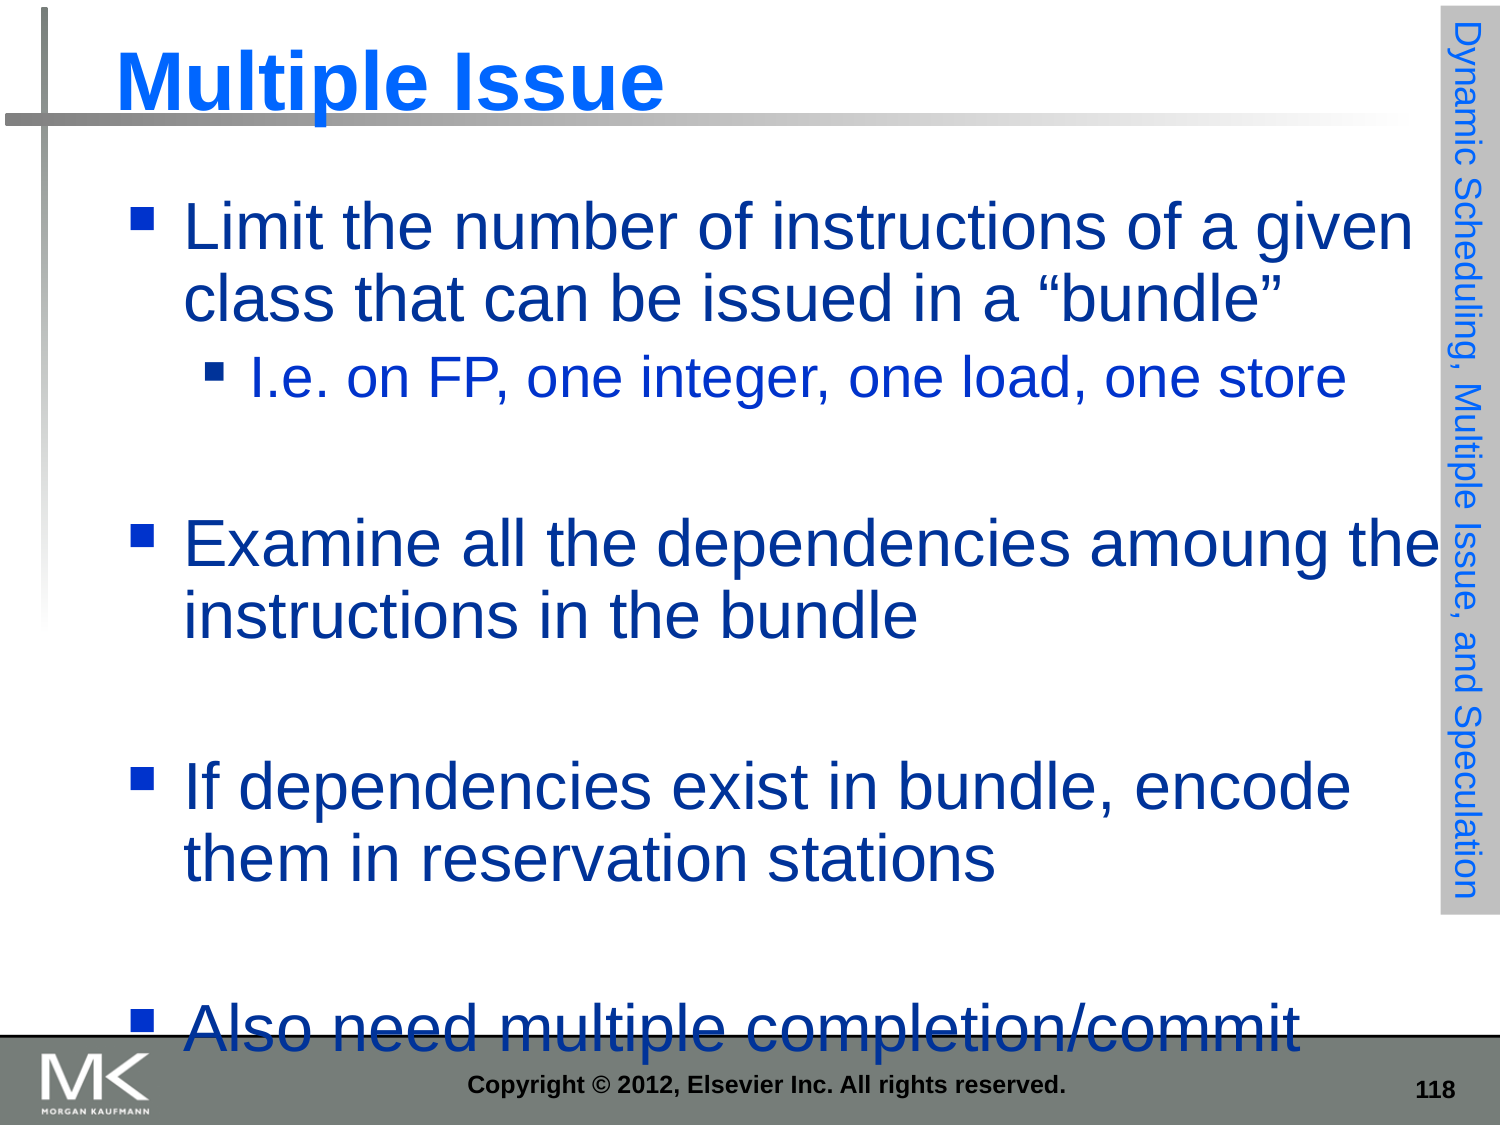

# Multiple Issue
Limit the number of instructions of a given class that can be issued in a “bundle”
I.e. on FP, one integer, one load, one store

Examine all the dependencies amoung the instructions in the bundle

If dependencies exist in bundle, encode them in reservation stations

Also need multiple completion/commit
Dynamic Scheduling, Multiple Issue, and Speculation
Copyright © 2012, Elsevier Inc. All rights reserved.